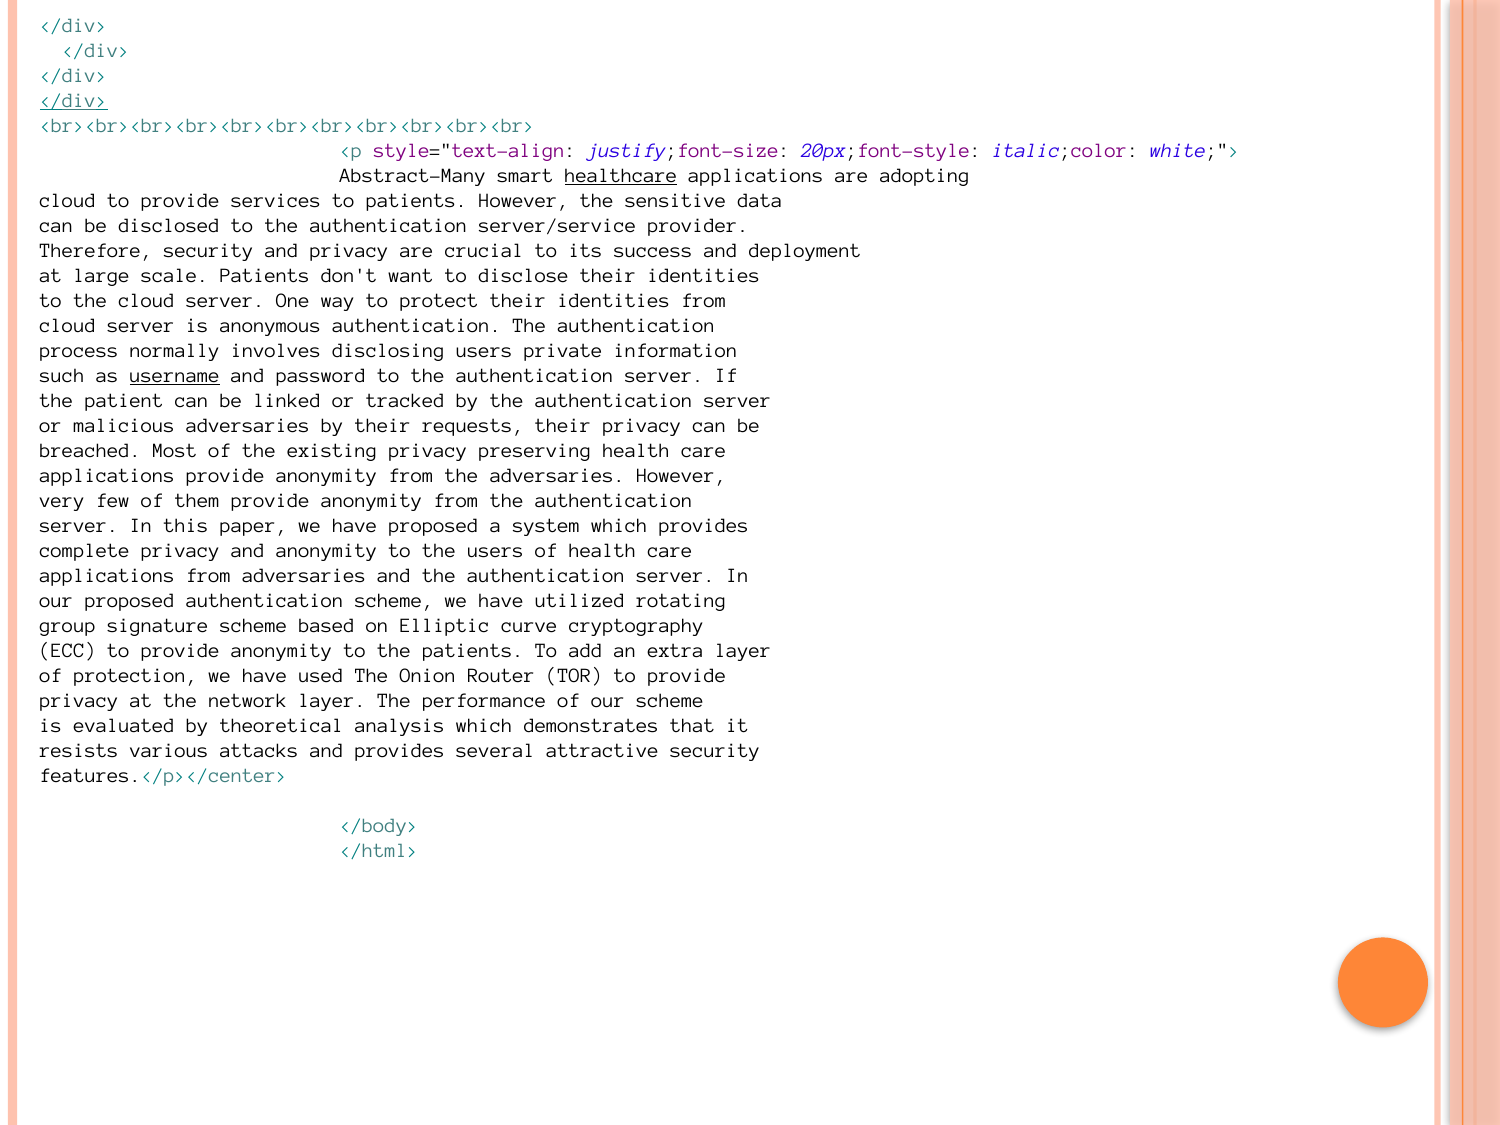

</div>
  </div>
</div>
</div>
<br><br><br><br><br><br><br><br><br><br><br>
		<p style="text-align: justify;font-size: 20px;font-style: italic;color: white;">
		Abstract-Many smart healthcare applications are adopting
cloud to provide services to patients. However, the sensitive data
can be disclosed to the authentication server/service provider.
Therefore, security and privacy are crucial to its success and deployment
at large scale. Patients don't want to disclose their identities
to the cloud server. One way to protect their identities from
cloud server is anonymous authentication. The authentication
process normally involves disclosing users private information
such as username and password to the authentication server. If
the patient can be linked or tracked by the authentication server
or malicious adversaries by their requests, their privacy can be
breached. Most of the existing privacy preserving health care
applications provide anonymity from the adversaries. However,
very few of them provide anonymity from the authentication
server. In this paper, we have proposed a system which provides
complete privacy and anonymity to the users of health care
applications from adversaries and the authentication server. In
our proposed authentication scheme, we have utilized rotating
group signature scheme based on Elliptic curve cryptography
(ECC) to provide anonymity to the patients. To add an extra layer
of protection, we have used The Onion Router (TOR) to provide
privacy at the network layer. The performance of our scheme
is evaluated by theoretical analysis which demonstrates that it
resists various attacks and provides several attractive security
features.</p></center>

		</body>
		</html>